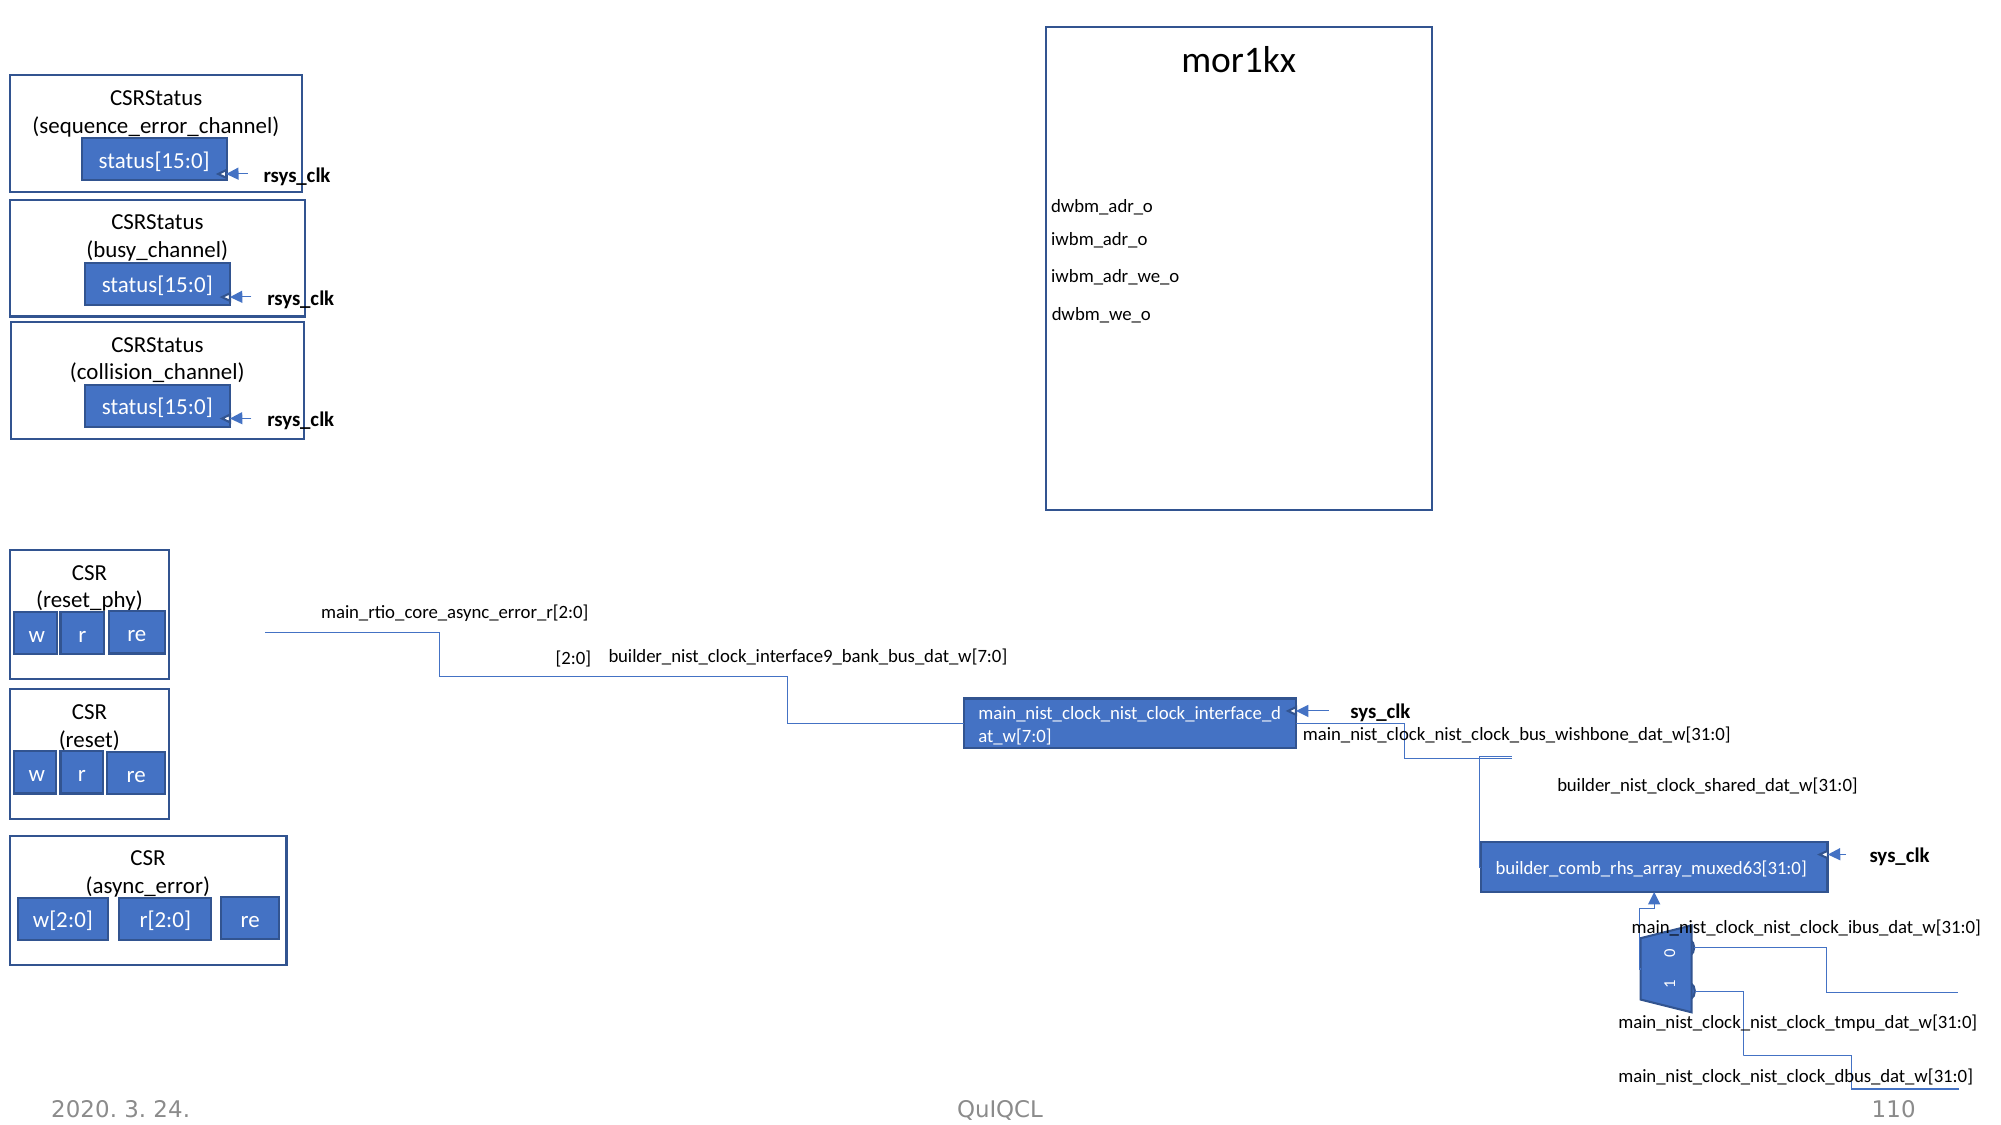

mor1kx
CSRStatus
(sequence_error_channel)
status[15:0]
rsys_clk

dwbm_adr_o
CSRStatus
(busy_channel)
status[15:0]
rsys_clk

iwbm_adr_o
iwbm_adr_we_o
dwbm_we_o
CSRStatus
(collision_channel)
status[15:0]
rsys_clk

CSR
(reset_phy)
w
r
re
main_rtio_core_async_error_r[2:0]
builder_nist_clock_interface9_bank_bus_dat_w[7:0]
[2:0]
CSR
(reset)
w
r
re
sys_clk
main_nist_clock_nist_clock_interface_dat_w[7:0]

main_nist_clock_nist_clock_bus_wishbone_dat_w[31:0]
builder_nist_clock_shared_dat_w[31:0]
sys_clk
builder_comb_rhs_array_muxed63[31:0]

CSR
(async_error)
w[2:0]
r[2:0]
re
main_nist_clock_nist_clock_ibus_dat_w[31:0]
1      0

main_nist_clock_nist_clock_tmpu_dat_w[31:0]
main_nist_clock_nist_clock_dbus_dat_w[31:0]
2020. 3. 24.
QuIQCL
110